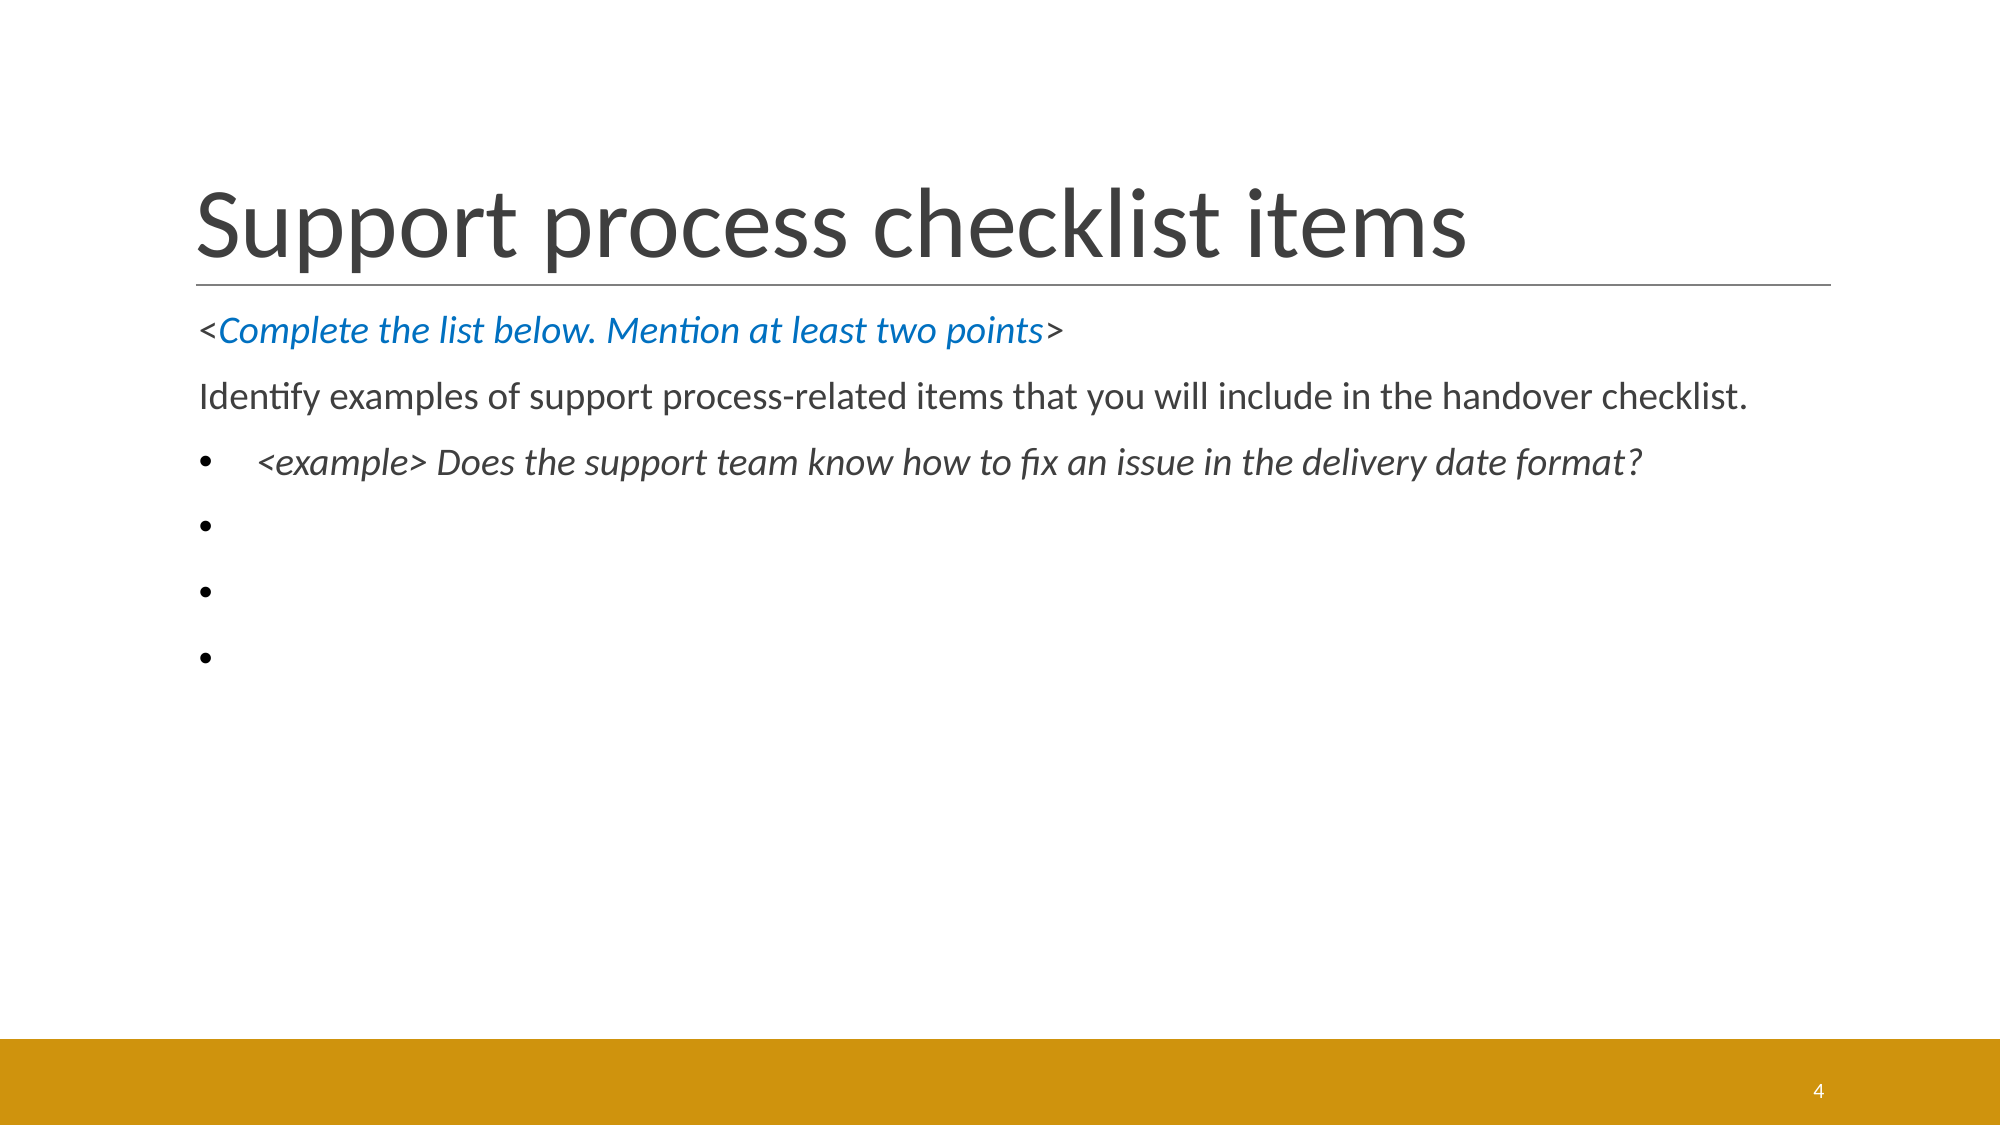

# Support process checklist items
<Complete the list below. Mention at least two points>
Identify examples of support process-related items that you will include in the handover checklist.
<example> Does the support team know how to fix an issue in the delivery date format?

4